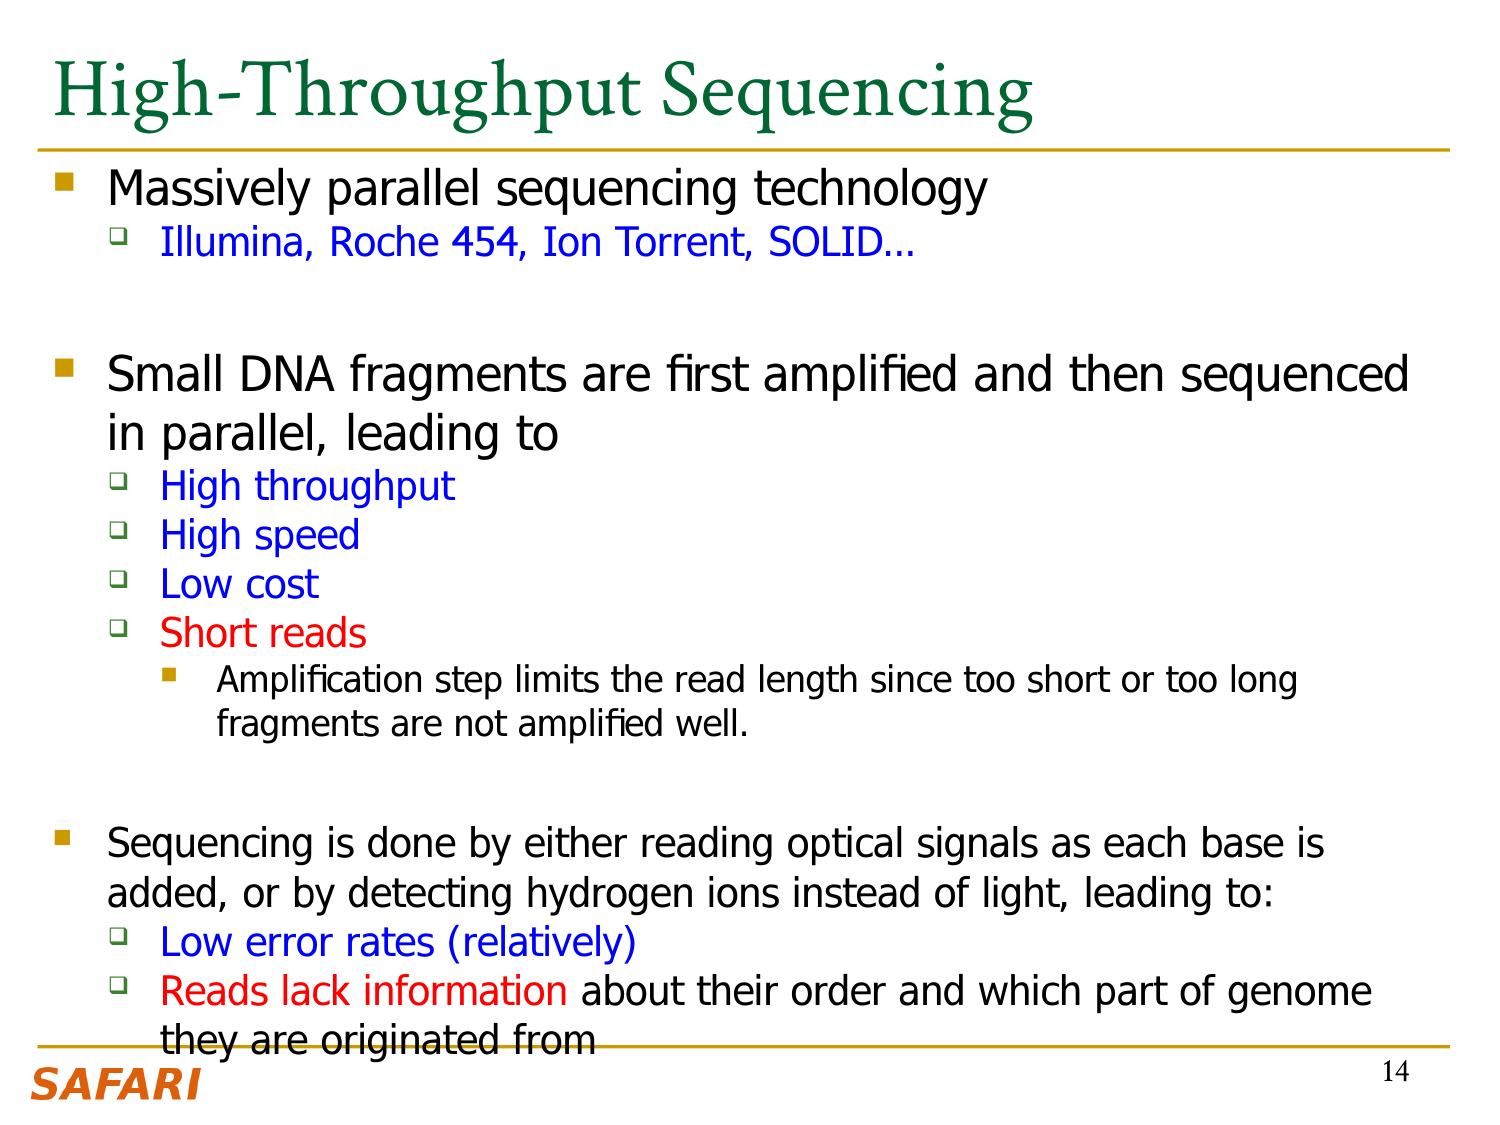

# High-Throughput Sequencing
Massively parallel sequencing technology
Illumina, Roche 454, Ion Torrent, SOLID…

Small DNA fragments are first amplified and then sequenced in parallel, leading to
High throughput
High speed
Low cost
Short reads
Amplification step limits the read length since too short or too long fragments are not amplified well.

Sequencing is done by either reading optical signals as each base is added, or by detecting hydrogen ions instead of light, leading to:
Low error rates (relatively)
Reads lack information about their order and which part of genome they are originated from
14